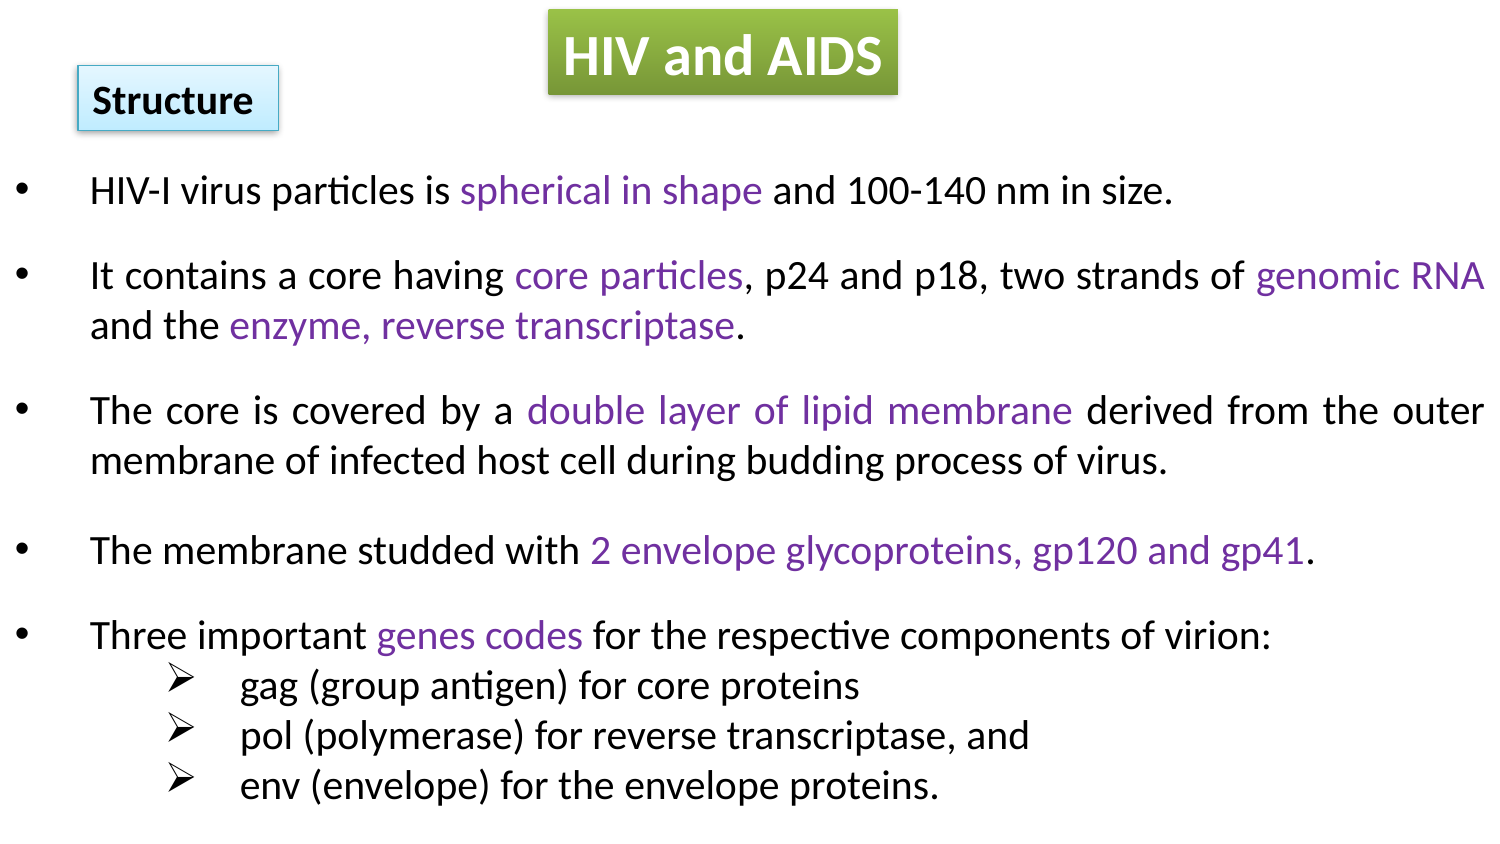

HIV and AIDS
Structure
HIV-I virus particles is spherical in shape and 100-140 nm in size.

It contains a core having core particles, p24 and p18, two strands of genomic RNA and the enzyme, reverse transcriptase.

The core is covered by a double layer of lipid membrane derived from the outer membrane of infected host cell during budding process of virus.

The membrane studded with 2 envelope glycoproteins, gp120 and gp41.

Three important genes codes for the respective components of virion:
gag (group antigen) for core proteins
pol (polymerase) for reverse transcriptase, and
env (envelope) for the envelope proteins.